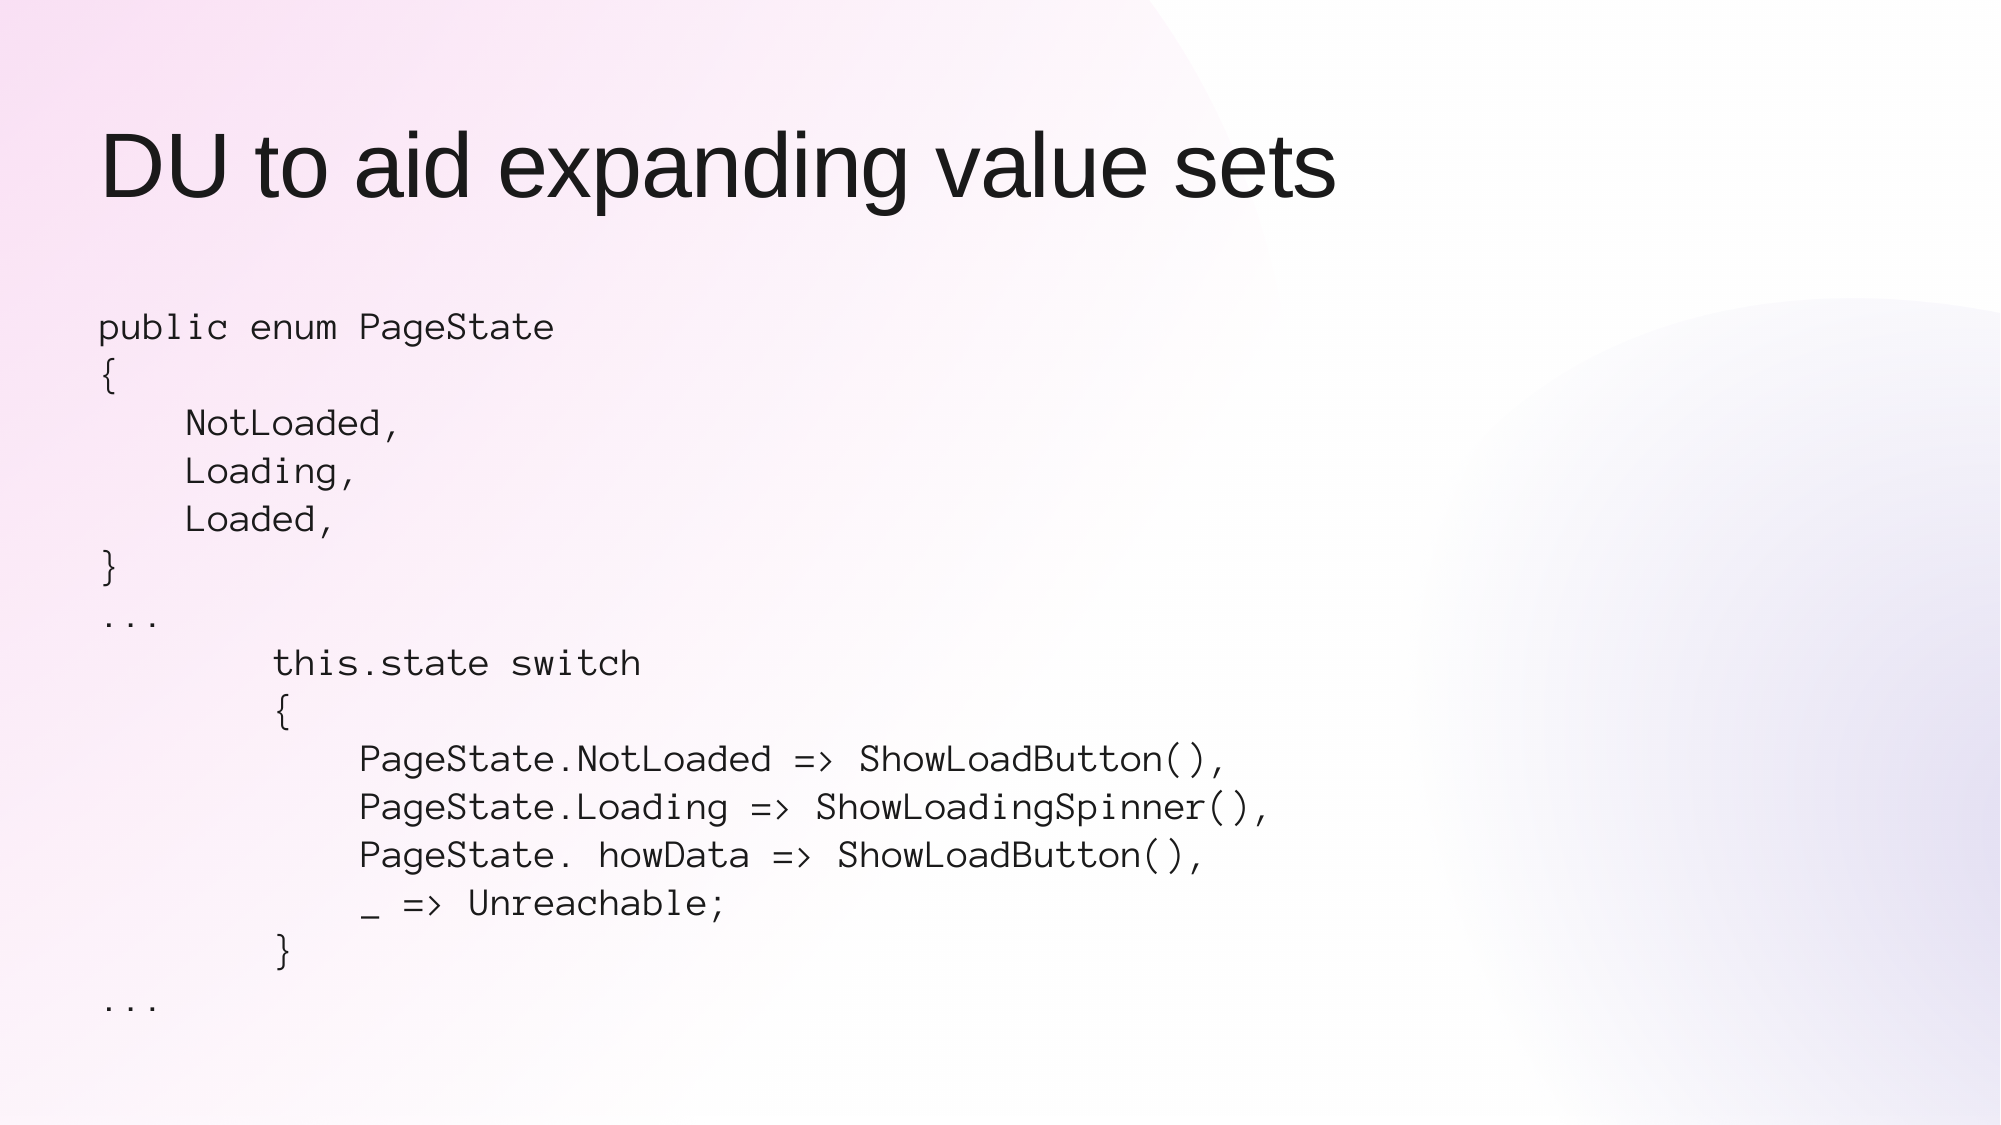

# DU to aid expanding value sets
public enum PageState
{
    NotLoaded,
    Loading,
    Loaded,
}
...
        this.state switch
        {
            PageState.NotLoaded => ShowLoadButton(),
            PageState.Loading => ShowLoadingSpinner(),
            PageState. howData => ShowLoadButton(),
            _ => Unreachable;
        }
...